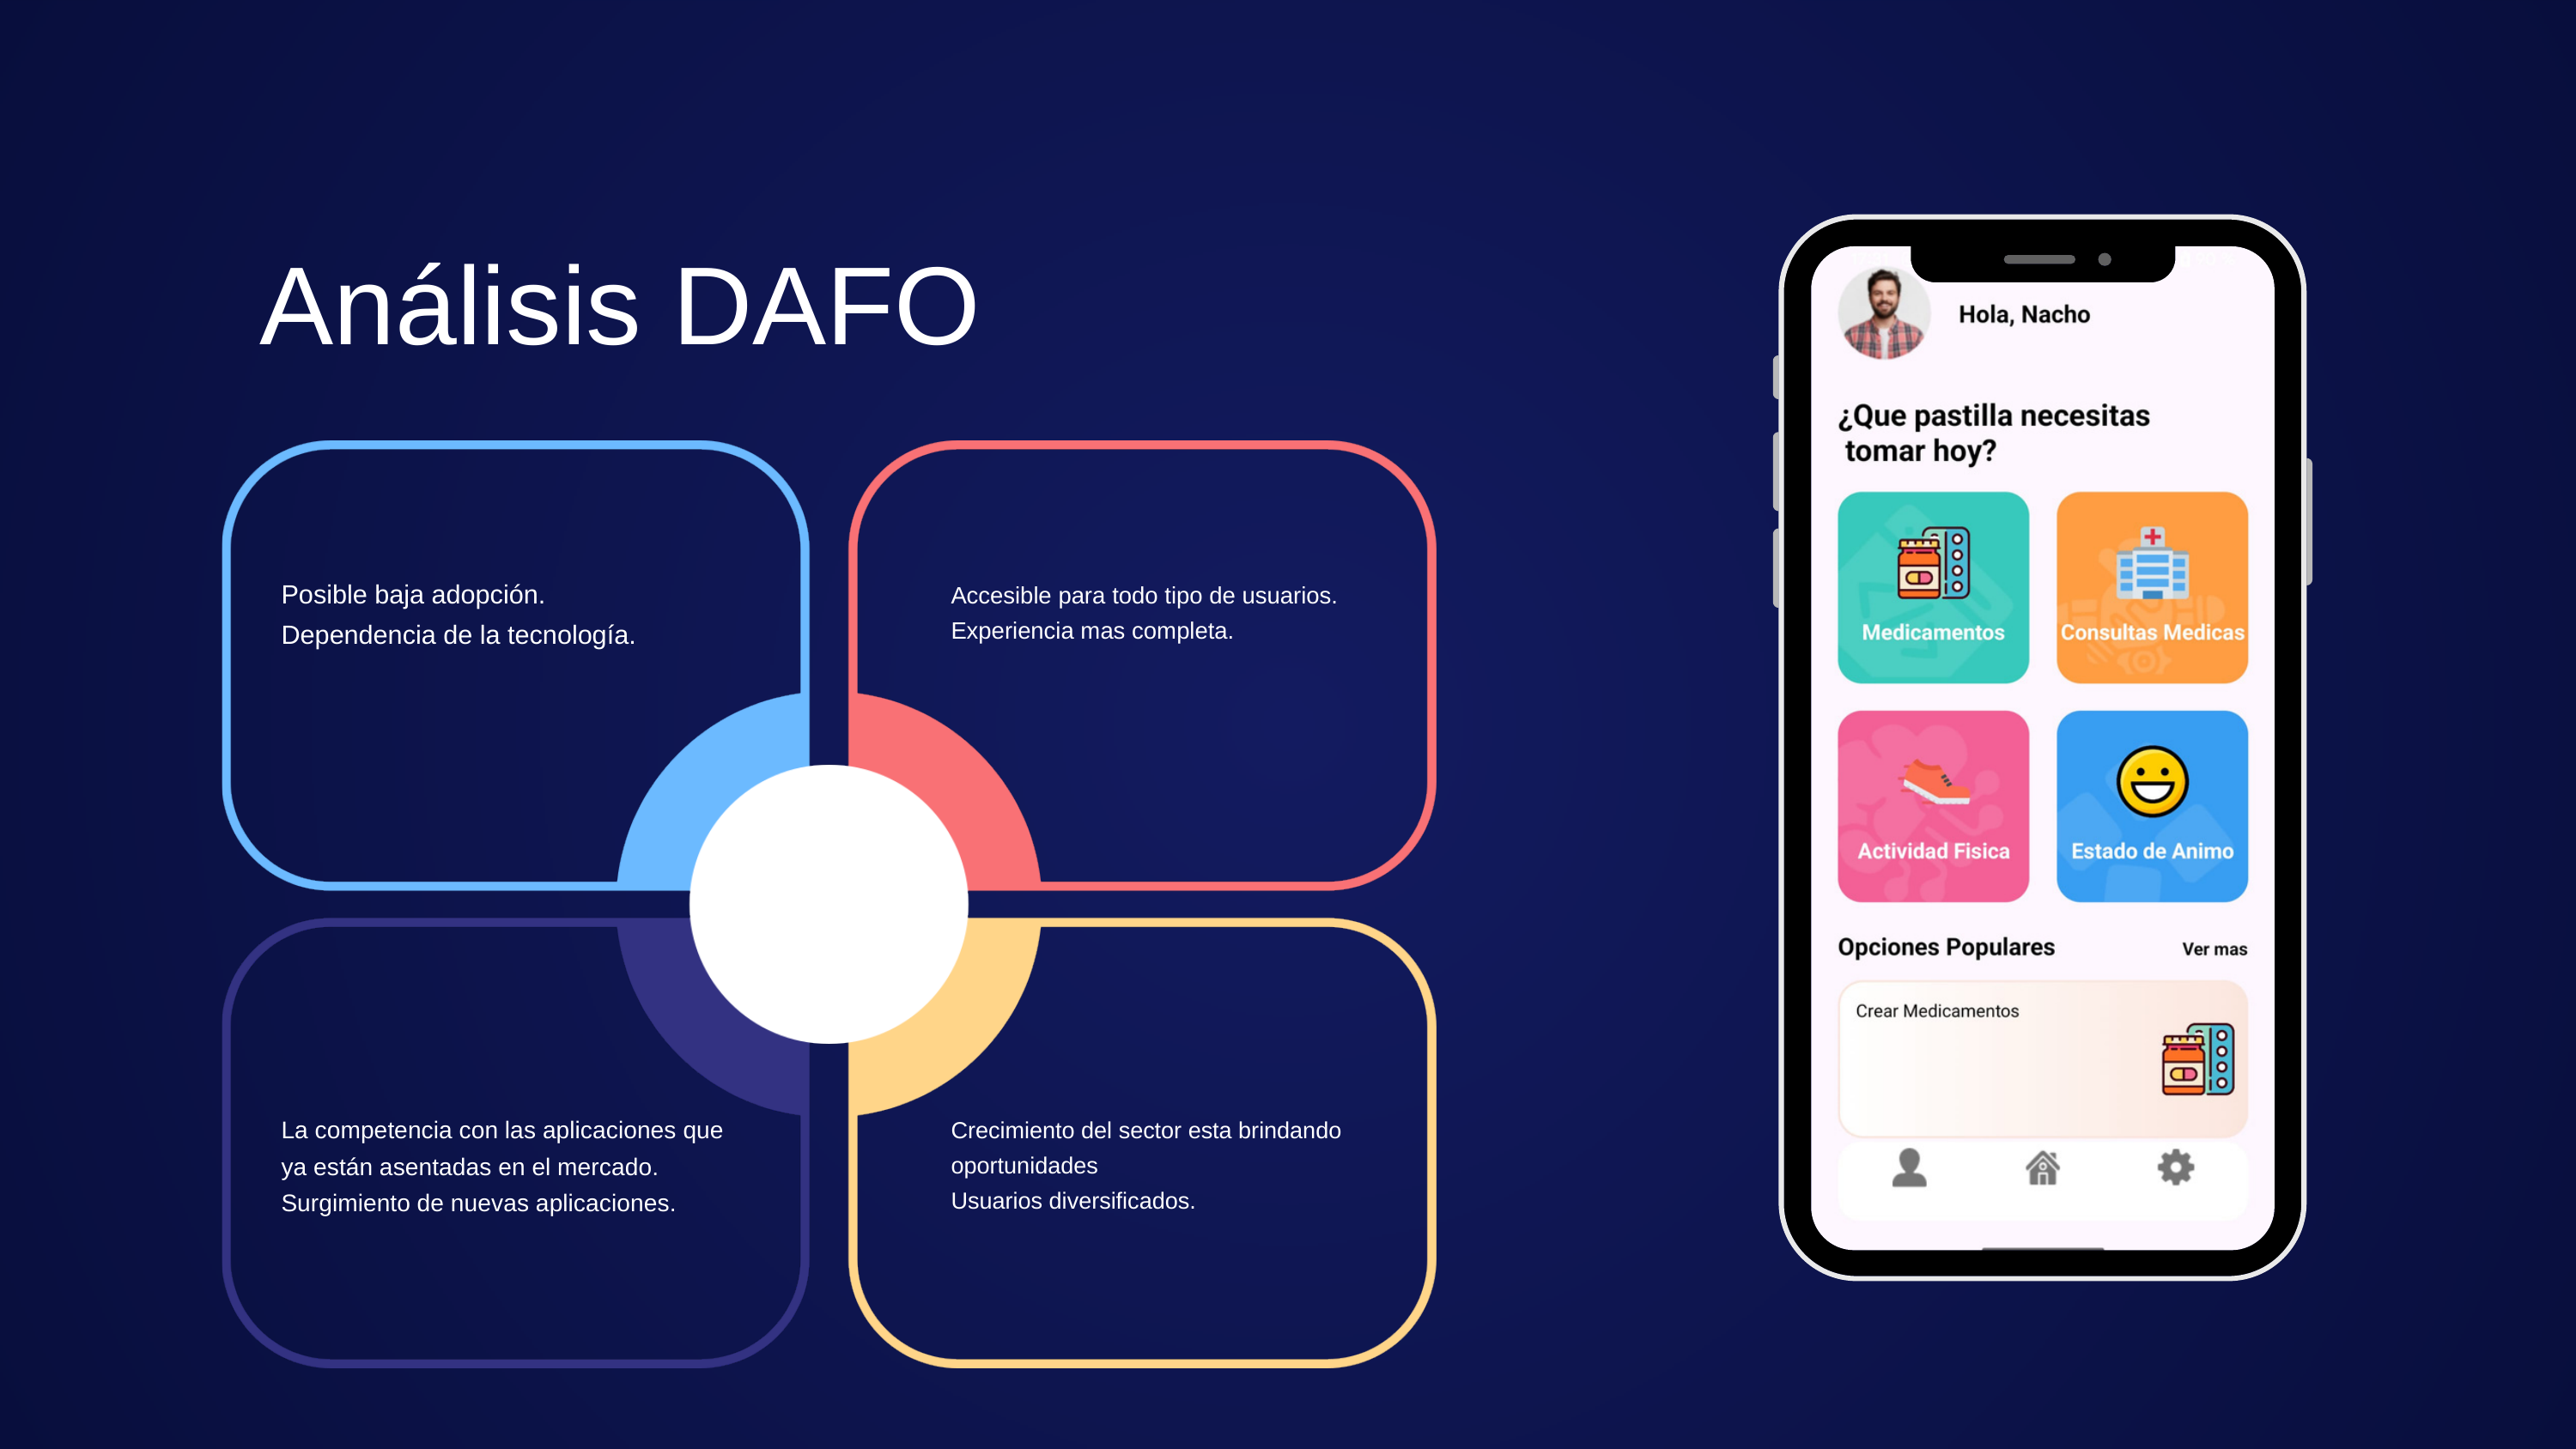

Análisis DAFO

Posible baja adopción.
Dependencia de la tecnología.
Accesible para todo tipo de usuarios.
Experiencia mas completa.
La competencia con las aplicaciones que ya están asentadas en el mercado.
Surgimiento de nuevas aplicaciones.
Crecimiento del sector esta brindando oportunidades
Usuarios diversificados.